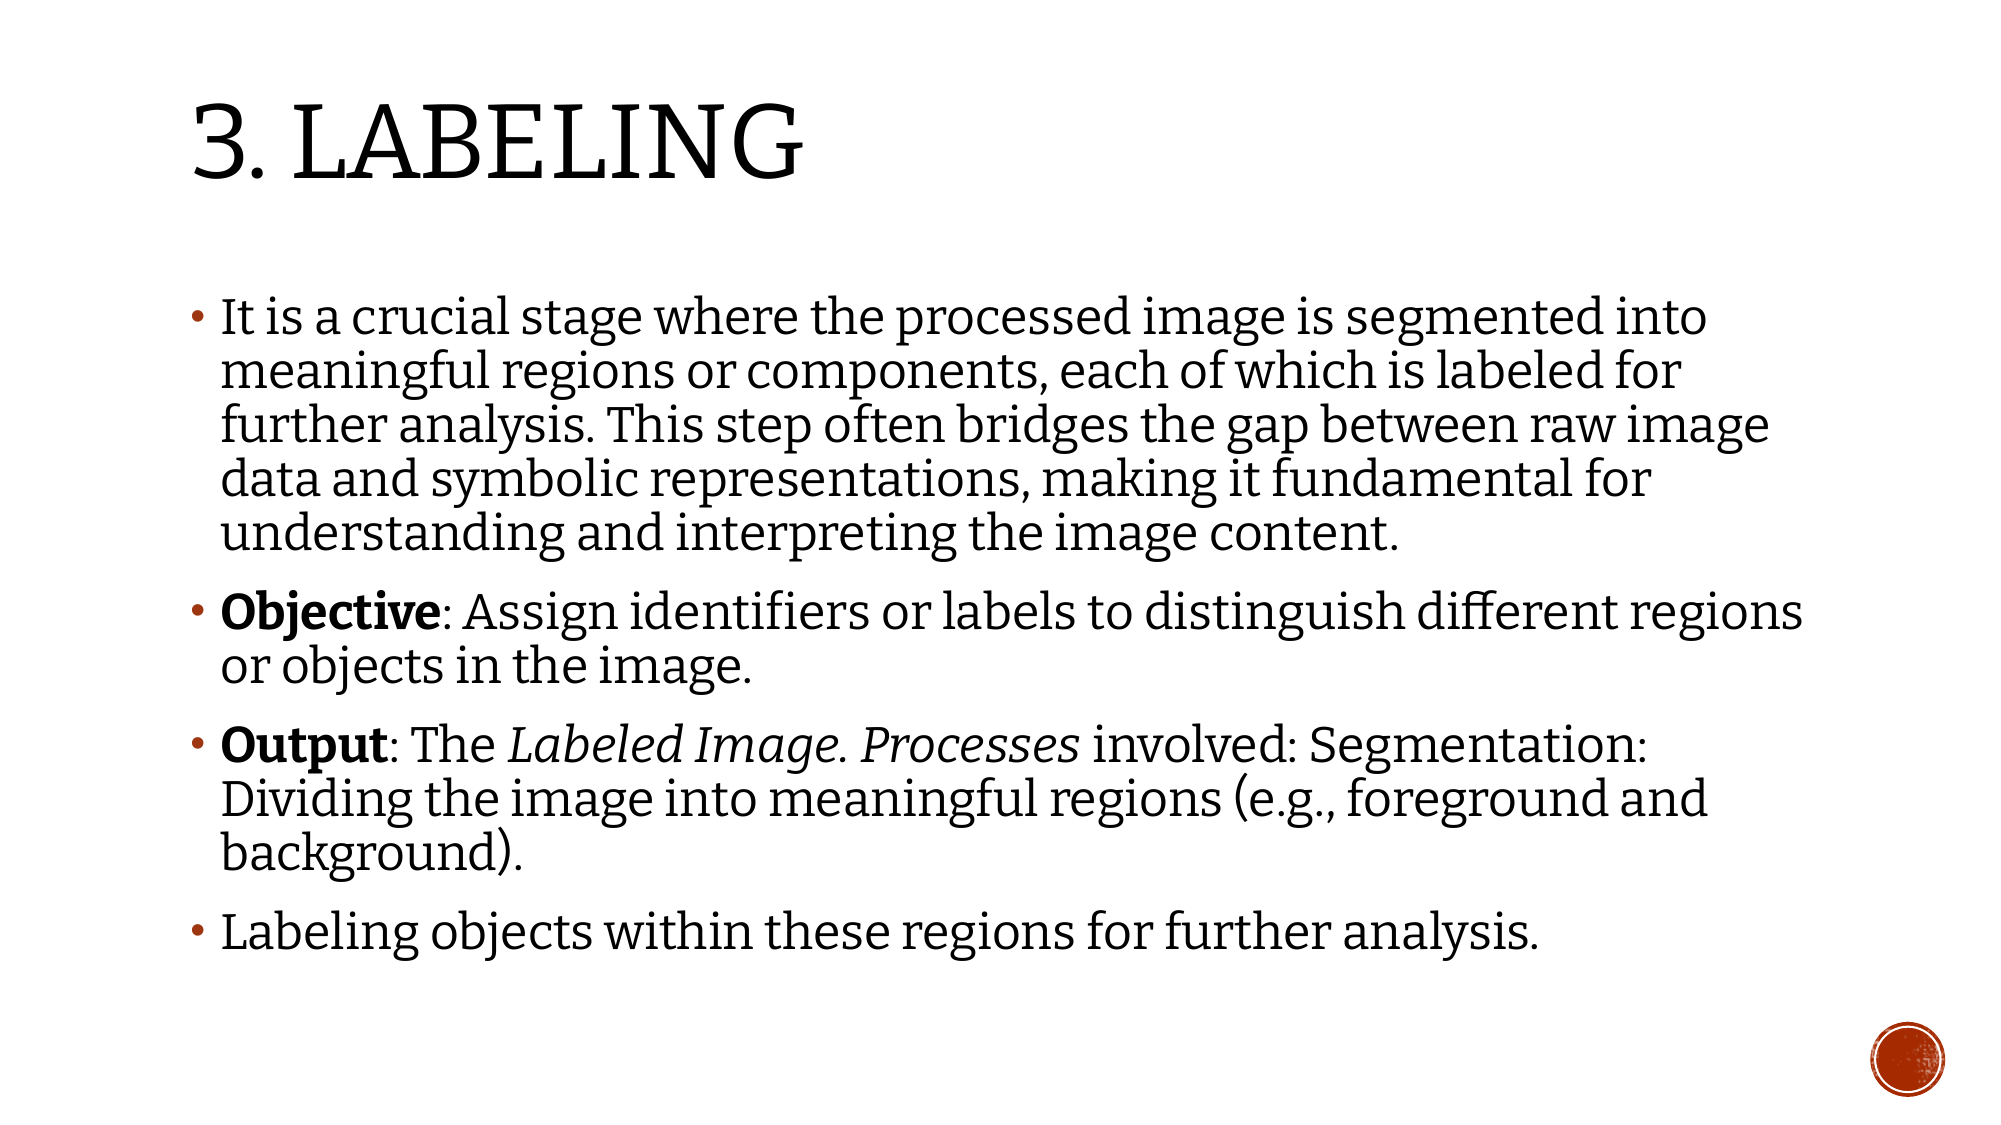

# 3. LAbeling

It is a crucial stage where the processed image is segmented into meaningful regions or components, each of which is labeled for further analysis. This step often bridges the gap between raw image data and symbolic representations, making it fundamental for understanding and interpreting the image content.
Objective: Assign identifiers or labels to distinguish different regions or objects in the image.
Output: The Labeled Image. Processes involved: Segmentation: Dividing the image into meaningful regions (e.g., foreground and background).
Labeling objects within these regions for further analysis.